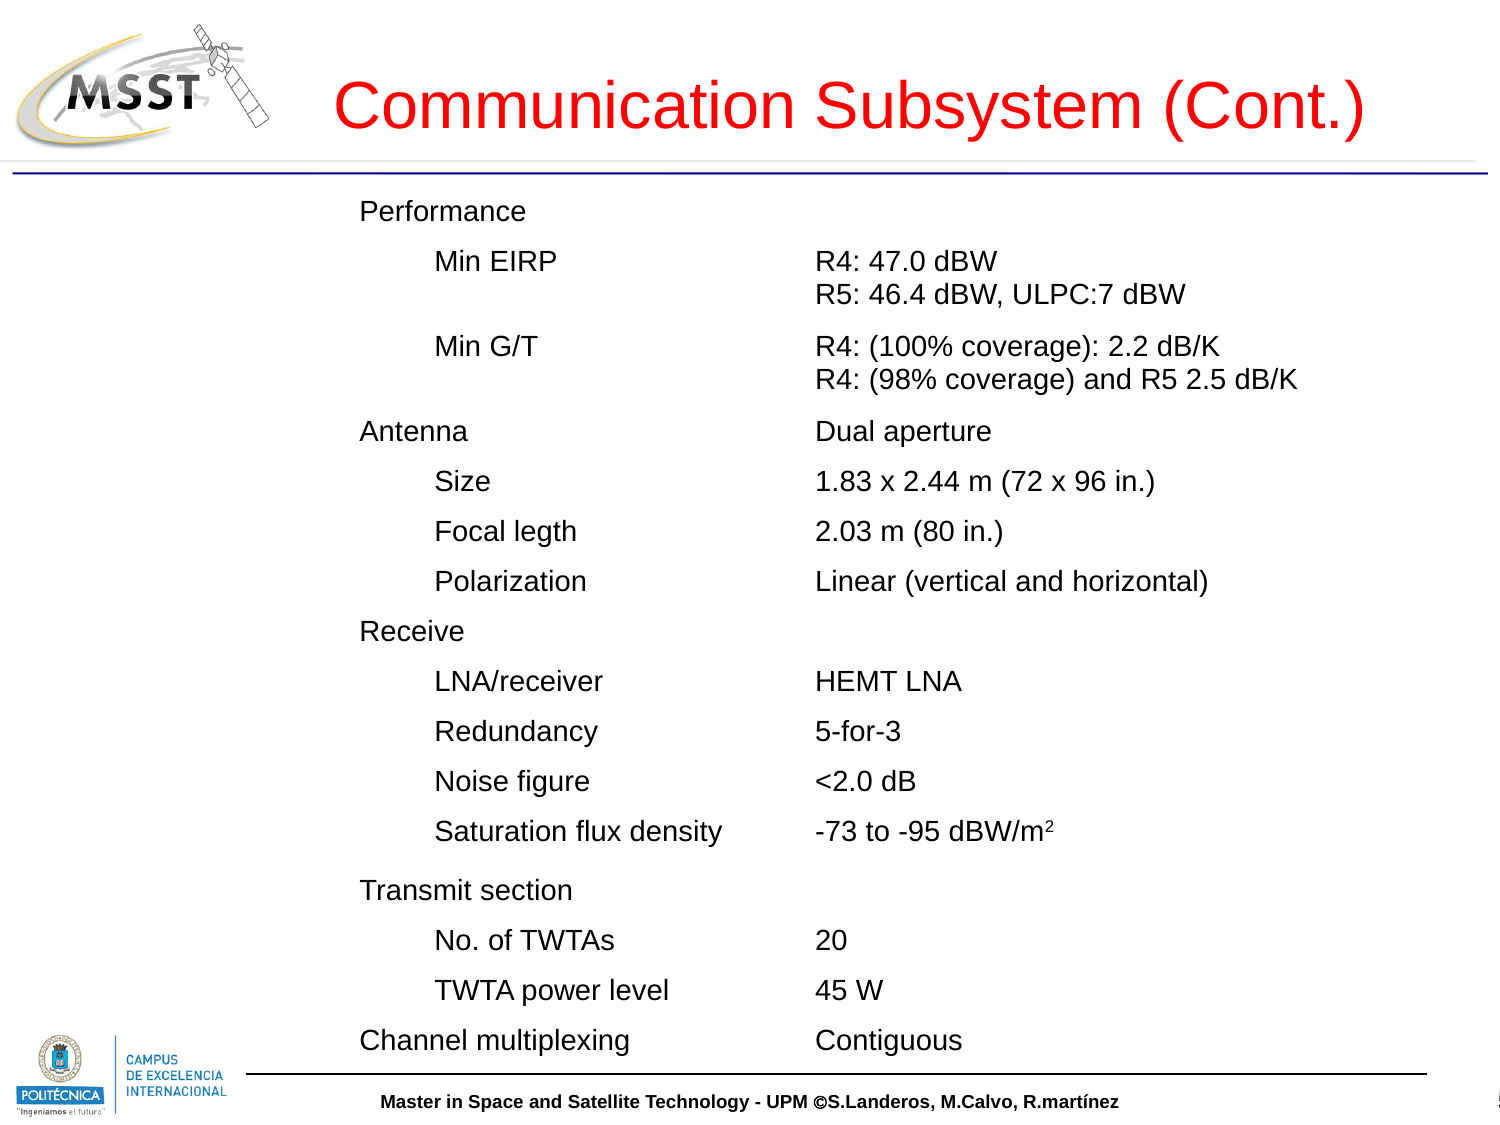

Communication Subsystem (Cont.)
| Performance |  |
| --- | --- |
| Min EIRP | R4: 47.0 dBW R5: 46.4 dBW, ULPC:7 dBW |
| Min G/T | R4: (100% coverage): 2.2 dB/K R4: (98% coverage) and R5 2.5 dB/K |
| Antenna | Dual aperture |
| Size | 1.83 x 2.44 m (72 x 96 in.) |
| Focal legth | 2.03 m (80 in.) |
| Polarization | Linear (vertical and horizontal) |
| Receive |  |
| LNA/receiver | HEMT LNA |
| Redundancy | 5-for-3 |
| Noise figure | <2.0 dB |
| Saturation flux density | -73 to -95 dBW/m2 |
| Transmit section |  |
| No. of TWTAs | 20 |
| TWTA power level | 45 W |
| Channel multiplexing | Contiguous |